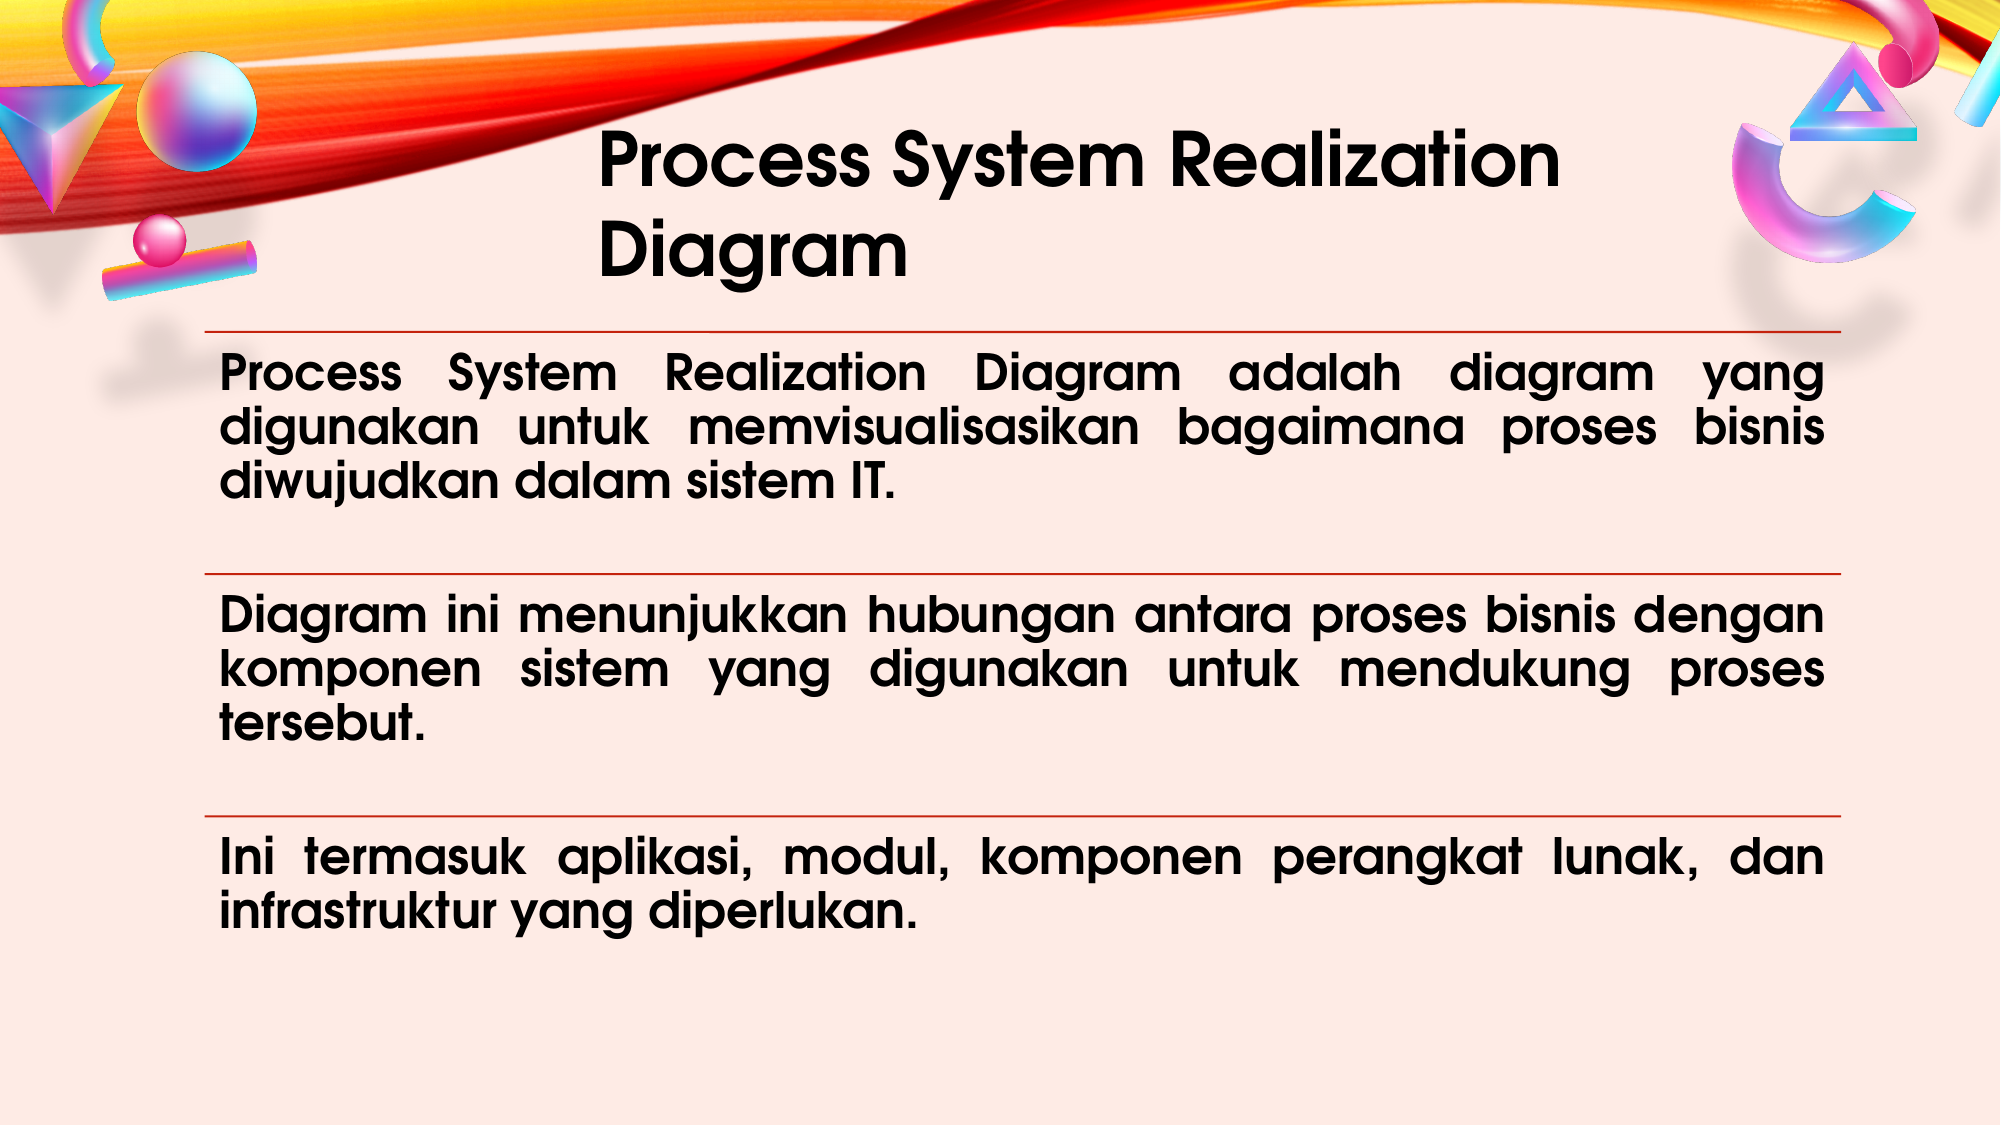

Process System Realization Diagram
Process System Realization Diagram adalah diagram yang digunakan untuk memvisualisasikan bagaimana proses bisnis diwujudkan dalam sistem IT.
Diagram ini menunjukkan hubungan antara proses bisnis dengan komponen sistem yang digunakan untuk mendukung proses tersebut.
Ini termasuk aplikasi, modul, komponen perangkat lunak, dan infrastruktur yang diperlukan.